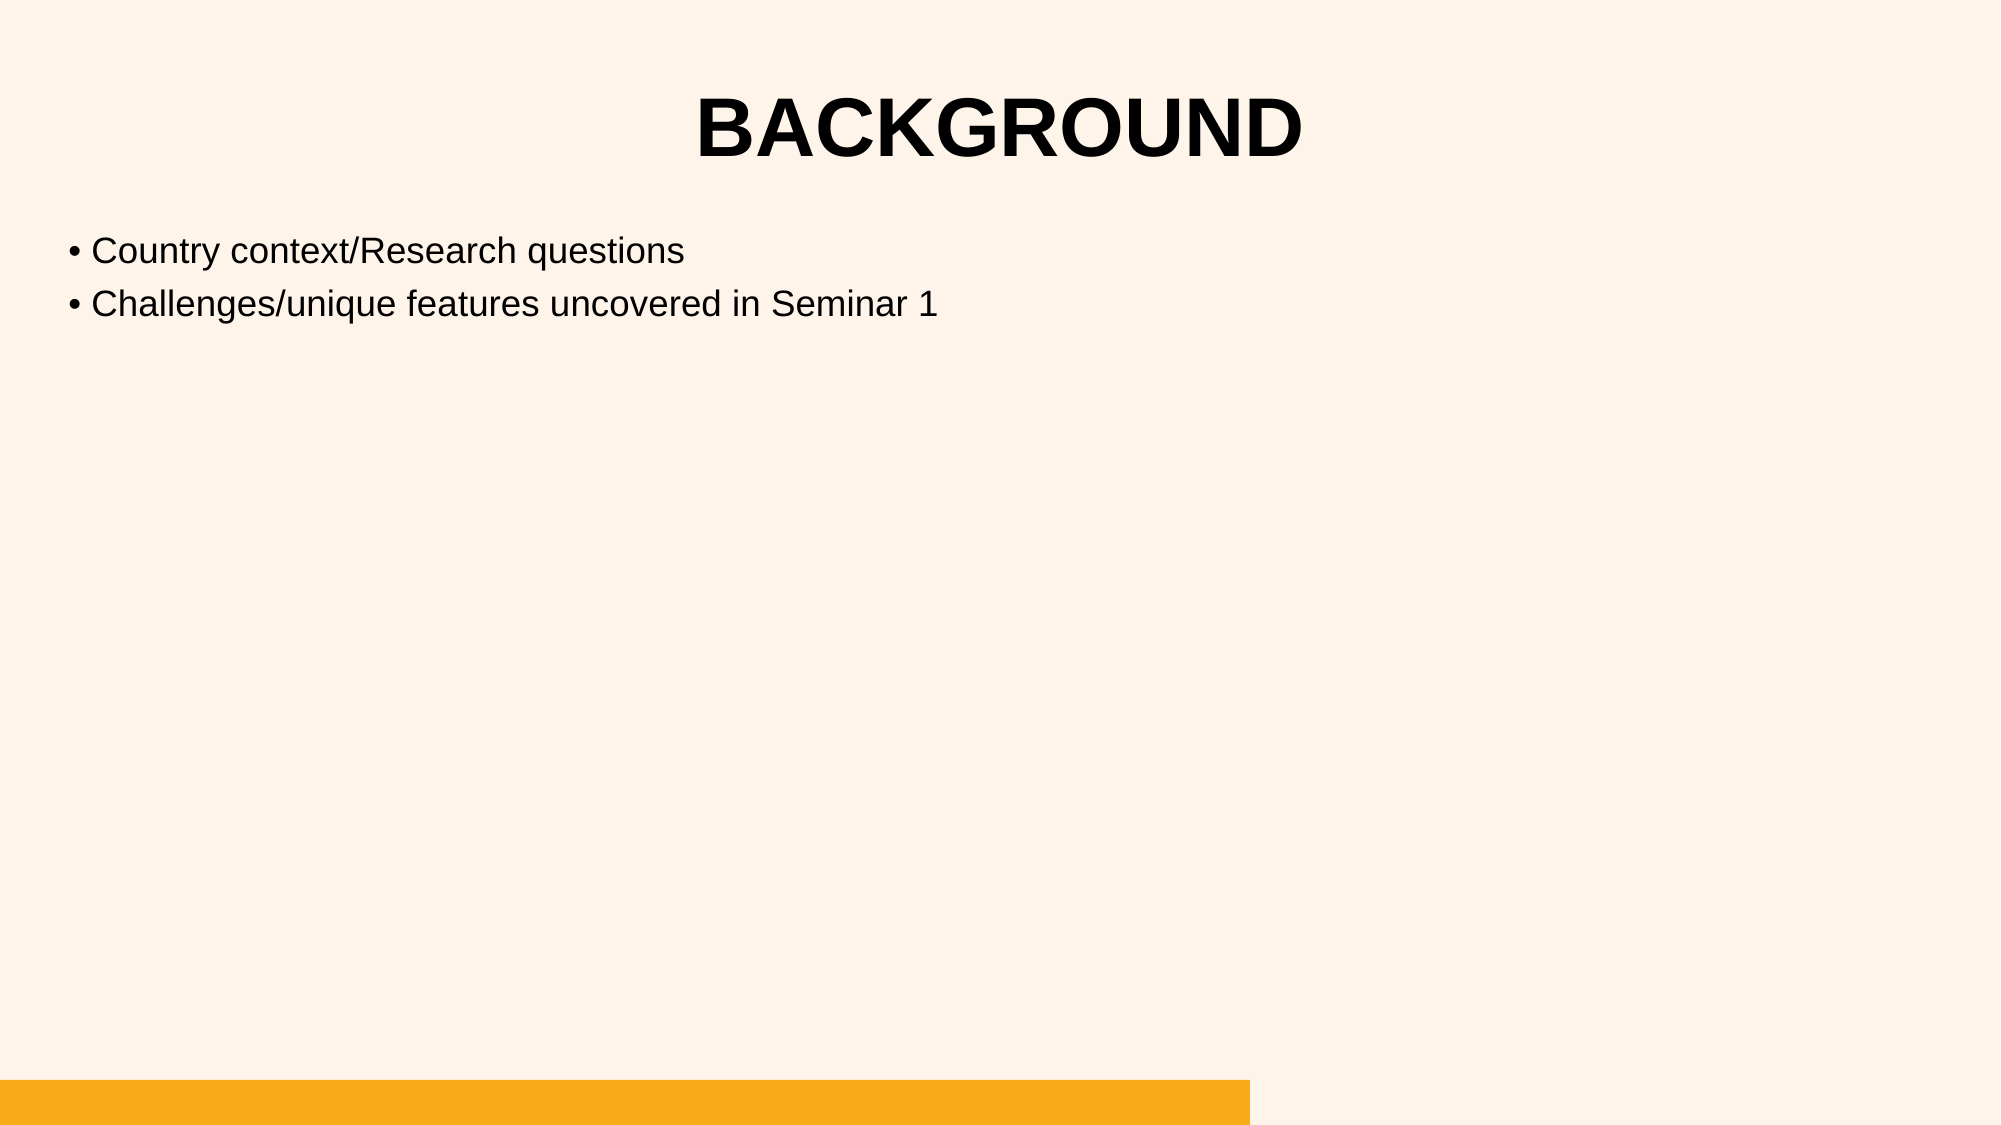

# background

• Country context/Research questions
• Challenges/unique features uncovered in Seminar 1